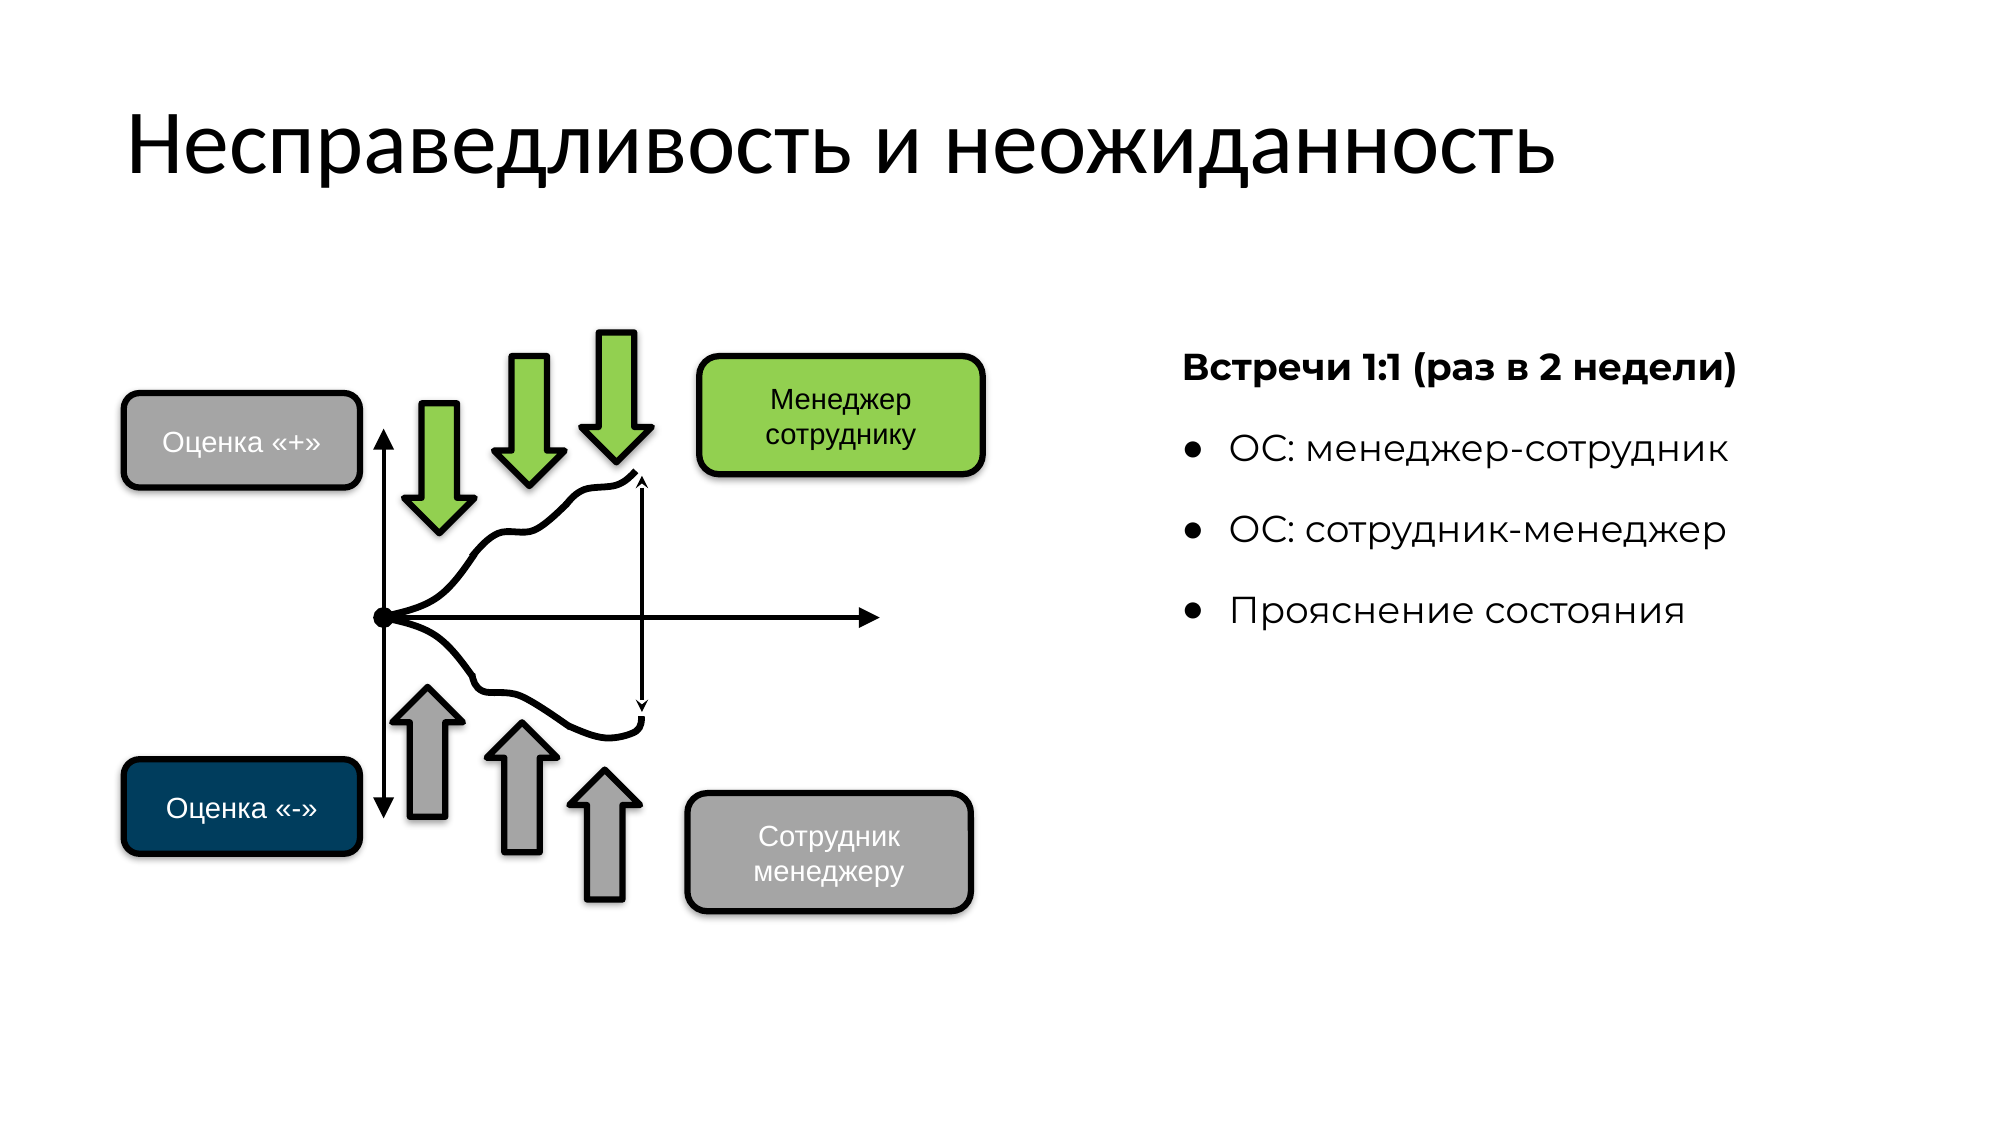

# Несправедливость и неожиданность

Встречи 1:1 (раз в 2 недели)

ОС: менеджер-сотрудник

ОС: сотрудник-менеджер

Прояснение состояния

Менеджер сотруднику
Оценка «+»

Оценка «-»

Сотрудник менеджеру